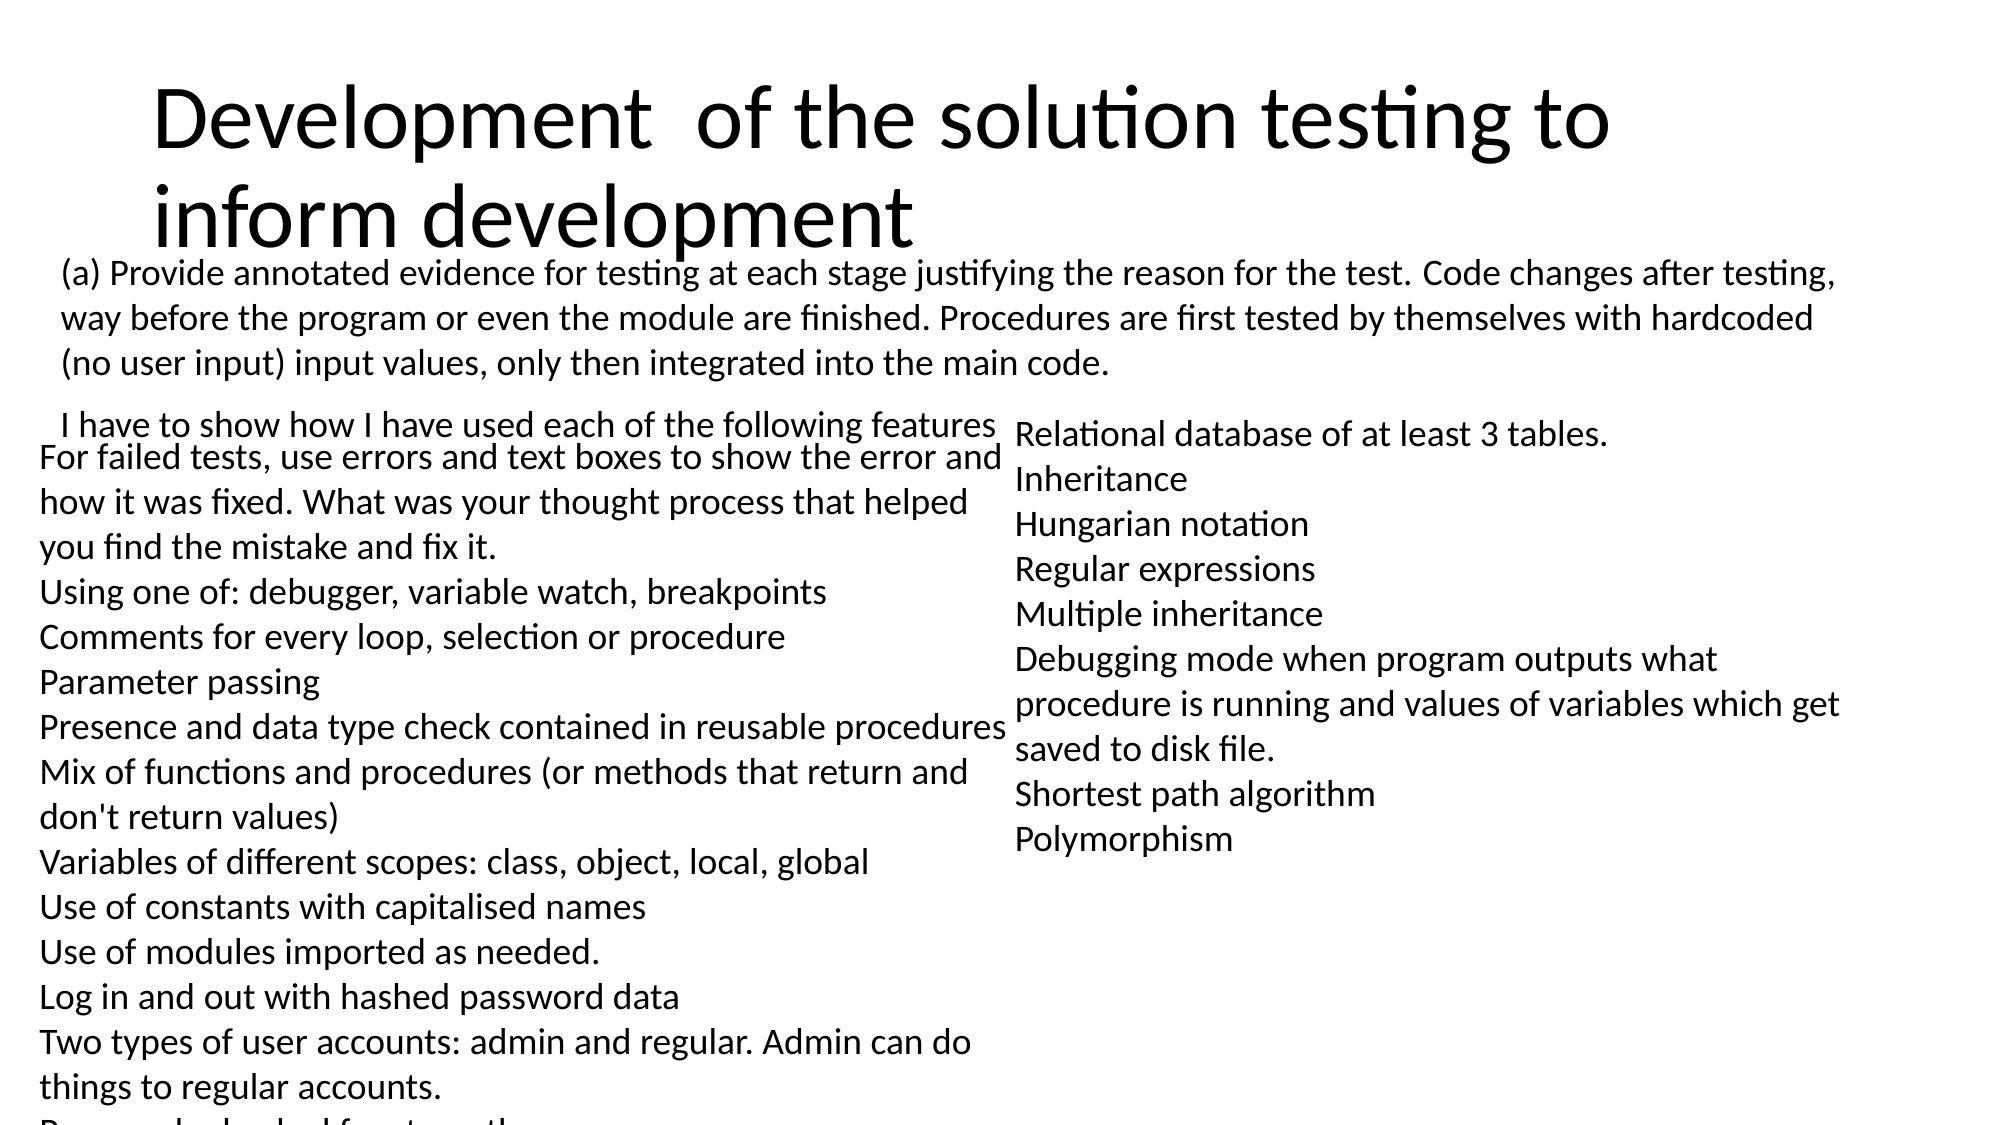

# Development  of the solution testing to inform development
(a) Provide annotated evidence for testing at each stage justifying the reason for the test. Code changes after testing, way before the program or even the module are finished. Procedures are first tested by themselves with hardcoded (no user input) input values, only then integrated into the main code.
I have to show how I have used each of the following features

Relational database of at least 3 tables.
Inheritance
Hungarian notation
Regular expressions
Multiple inheritance
Debugging mode when program outputs what procedure is running and values of variables which get saved to disk file.
Shortest path algorithm
Polymorphism
For failed tests, use errors and text boxes to show the error and how it was fixed. What was your thought process that helped you find the mistake and fix it.
Using one of: debugger, variable watch, breakpoints
Comments for every loop, selection or procedure
Parameter passing
Presence and data type check contained in reusable procedures
Mix of functions and procedures (or methods that return and don't return values)
Variables of different scopes: class, object, local, global
Use of constants with capitalised names
Use of modules imported as needed.
Log in and out with hashed password data
Two types of user accounts: admin and regular. Admin can do things to regular accounts.
Passwords checked for strength.
Sql parameter queries (with question marks)
Inner join or nested sql queries